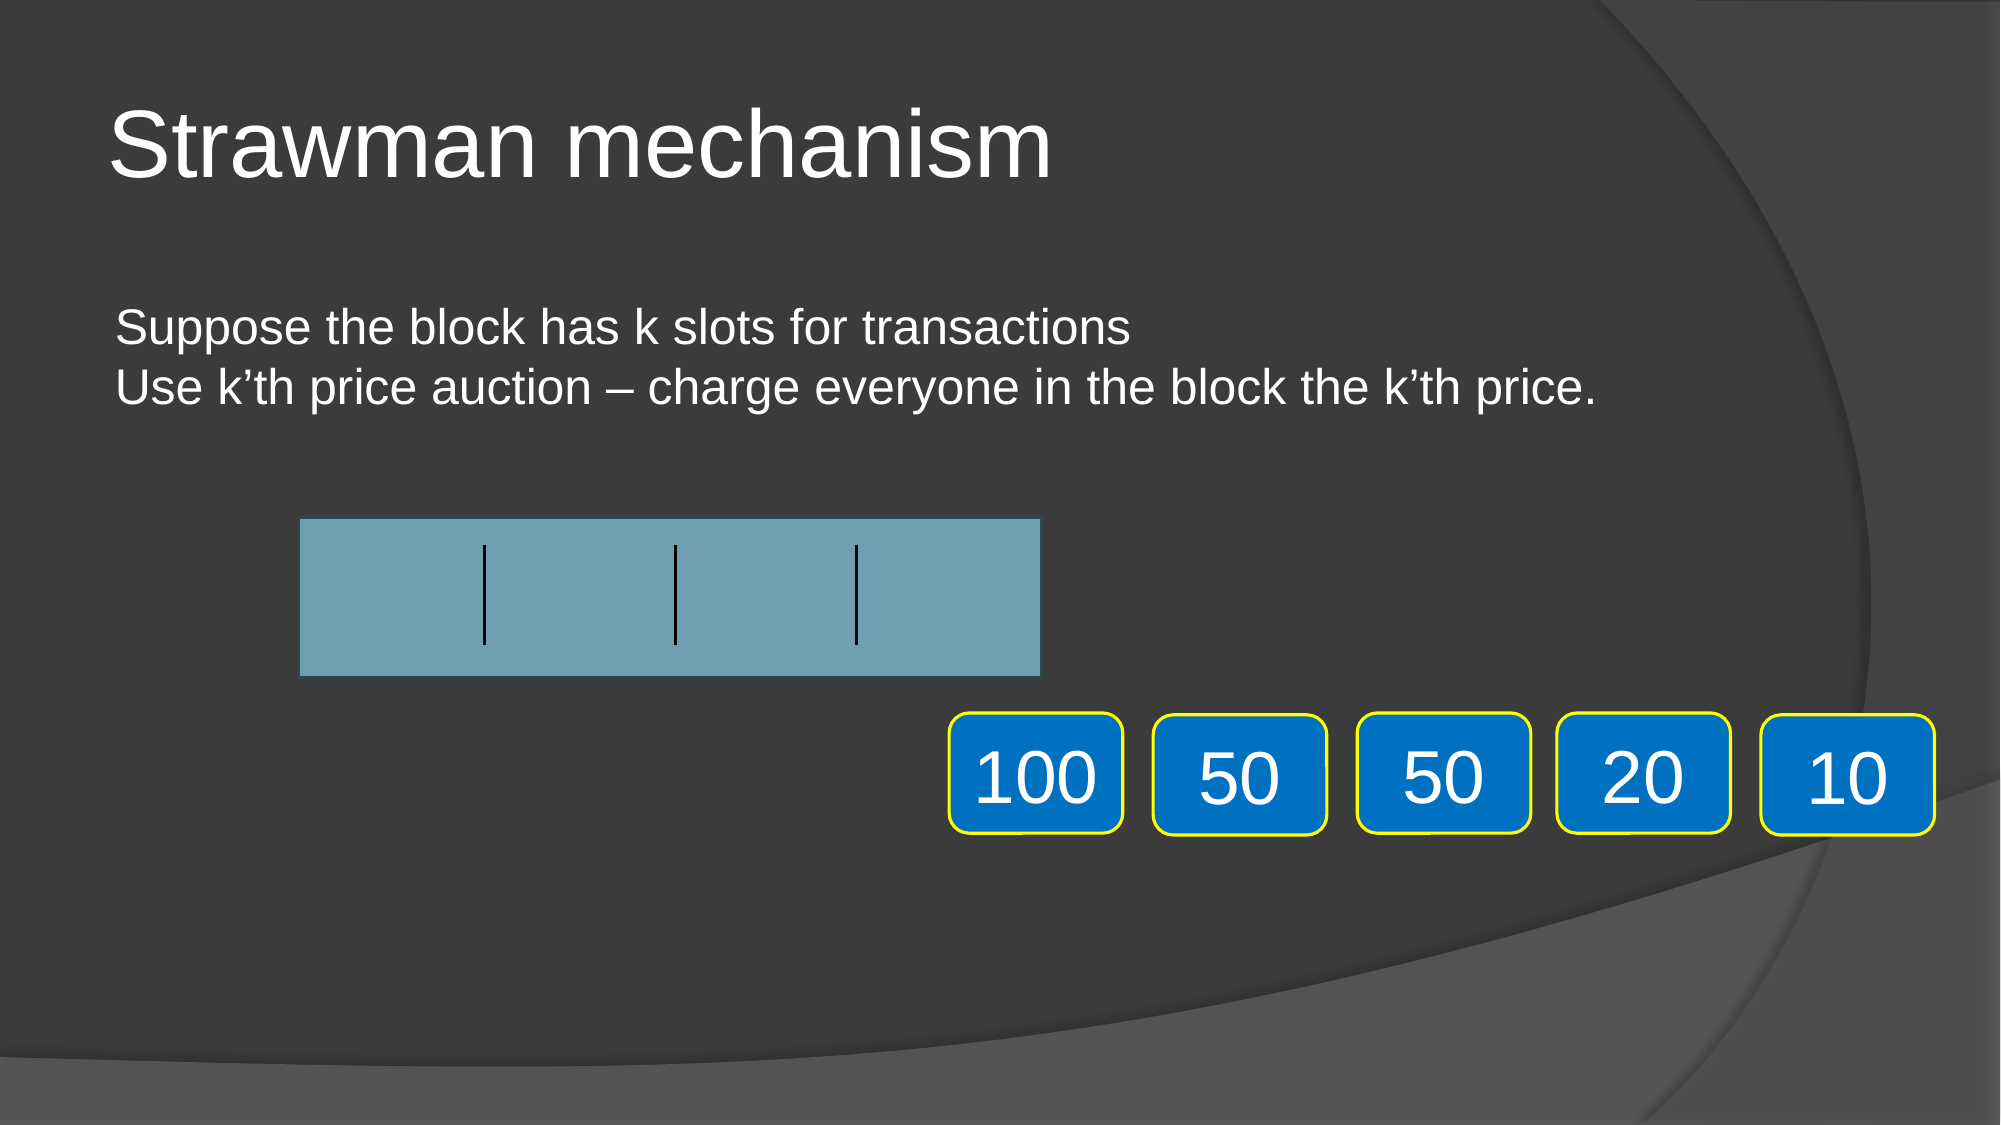

# Strawman mechanism
Suppose the block has k slots for transactions
Use k’th price auction – charge everyone in the block the k’th price.

20
100
50
50
10